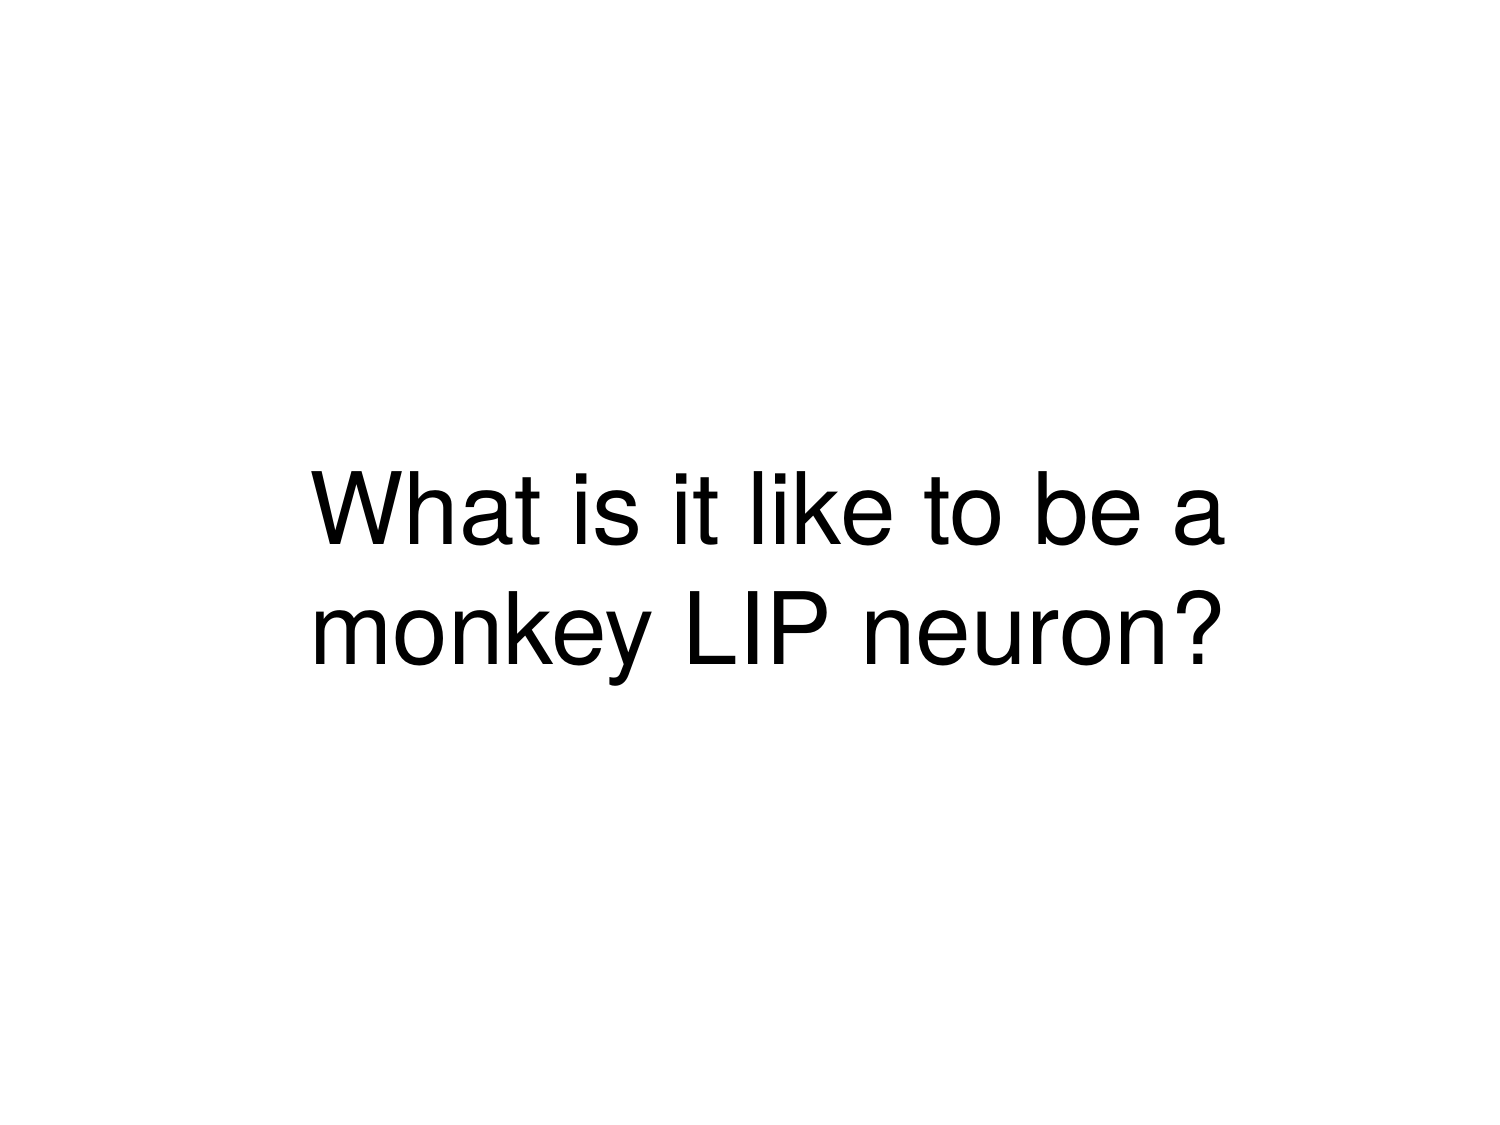

What is it like to be a
monkey LIP neuron?